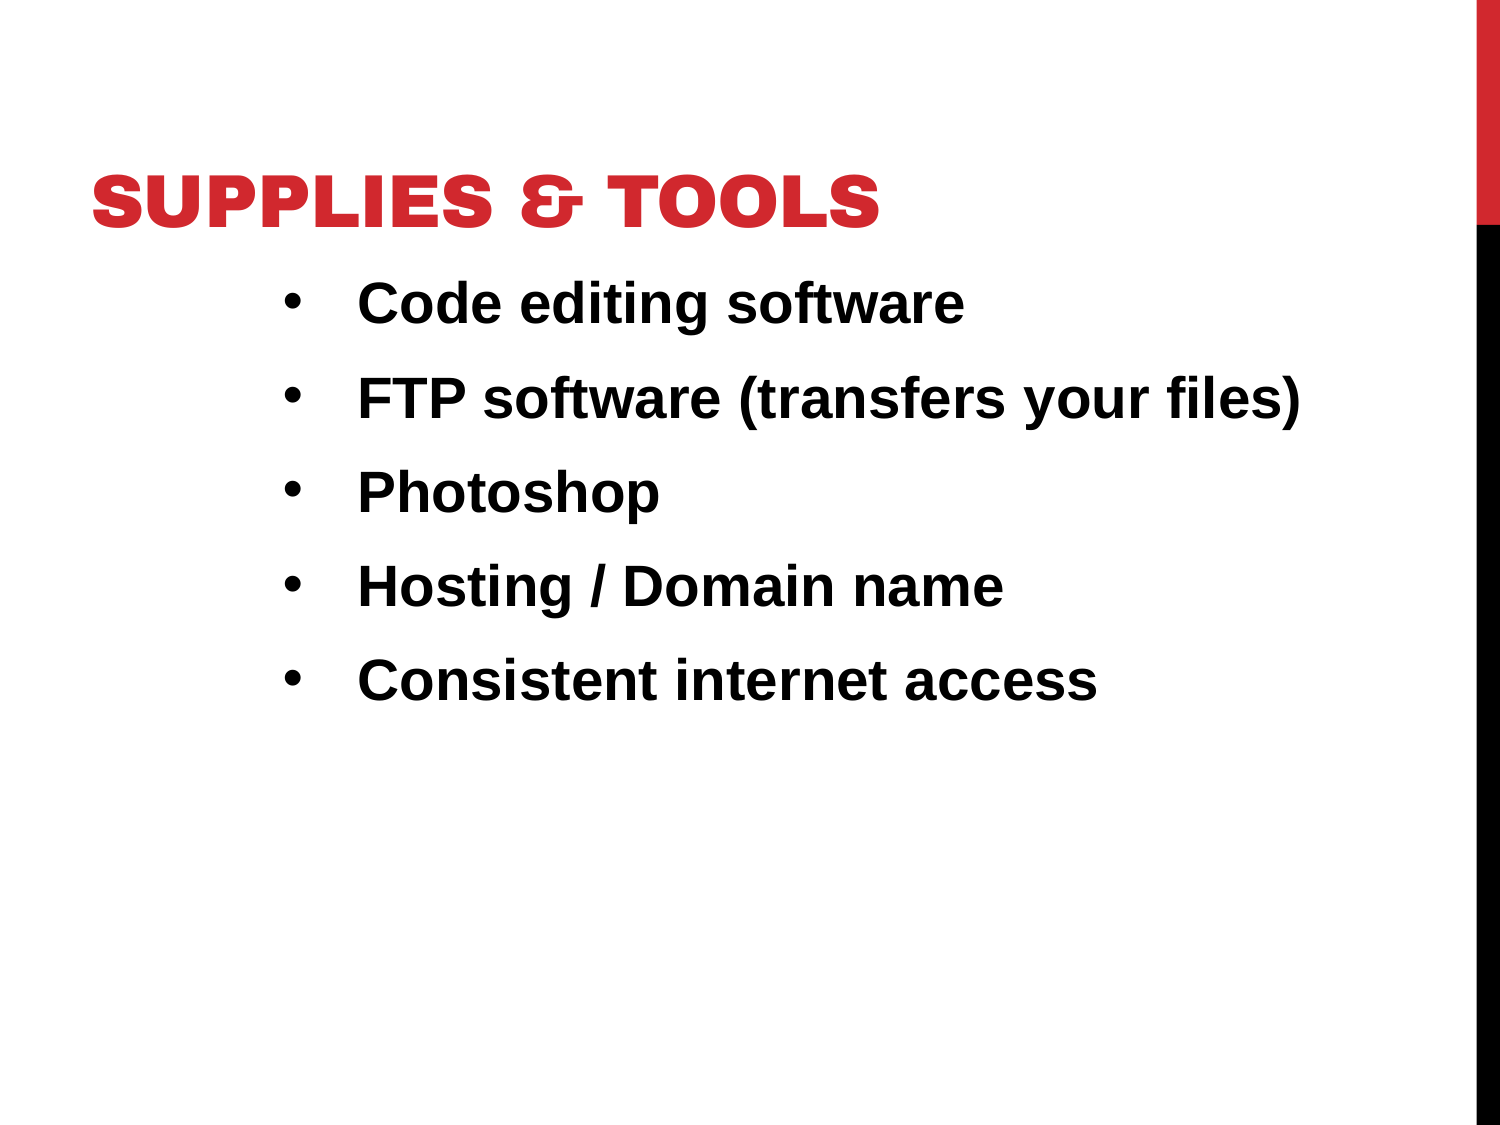

# Supplies & tools
Code editing software
FTP software (transfers your files)
Photoshop
Hosting / Domain name
Consistent internet access